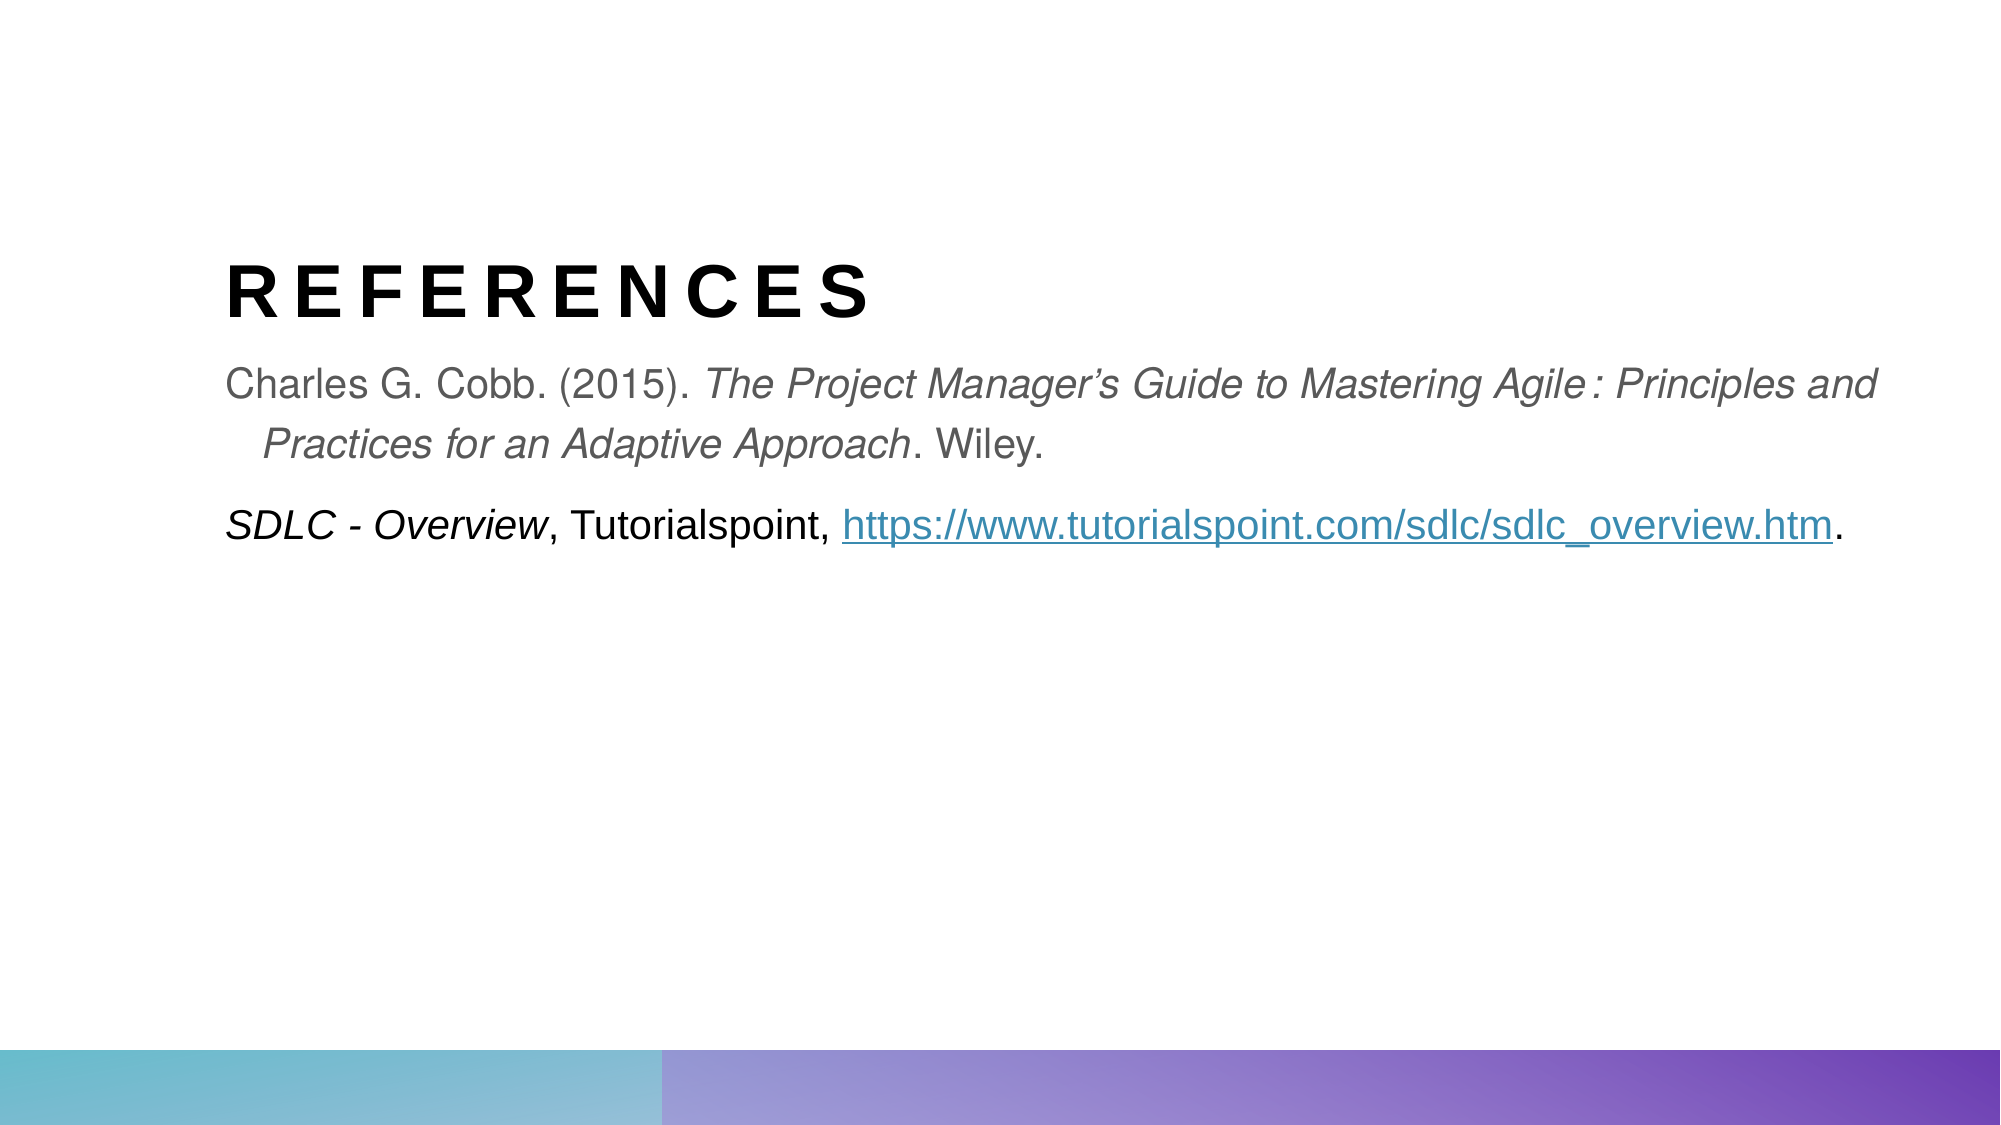

# References
Charles G. Cobb. (2015). The Project Manager’s Guide to Mastering Agile : Principles and Practices for an Adaptive Approach. Wiley.
SDLC - Overview, Tutorialspoint, https://www.tutorialspoint.com/sdlc/sdlc_overview.htm.